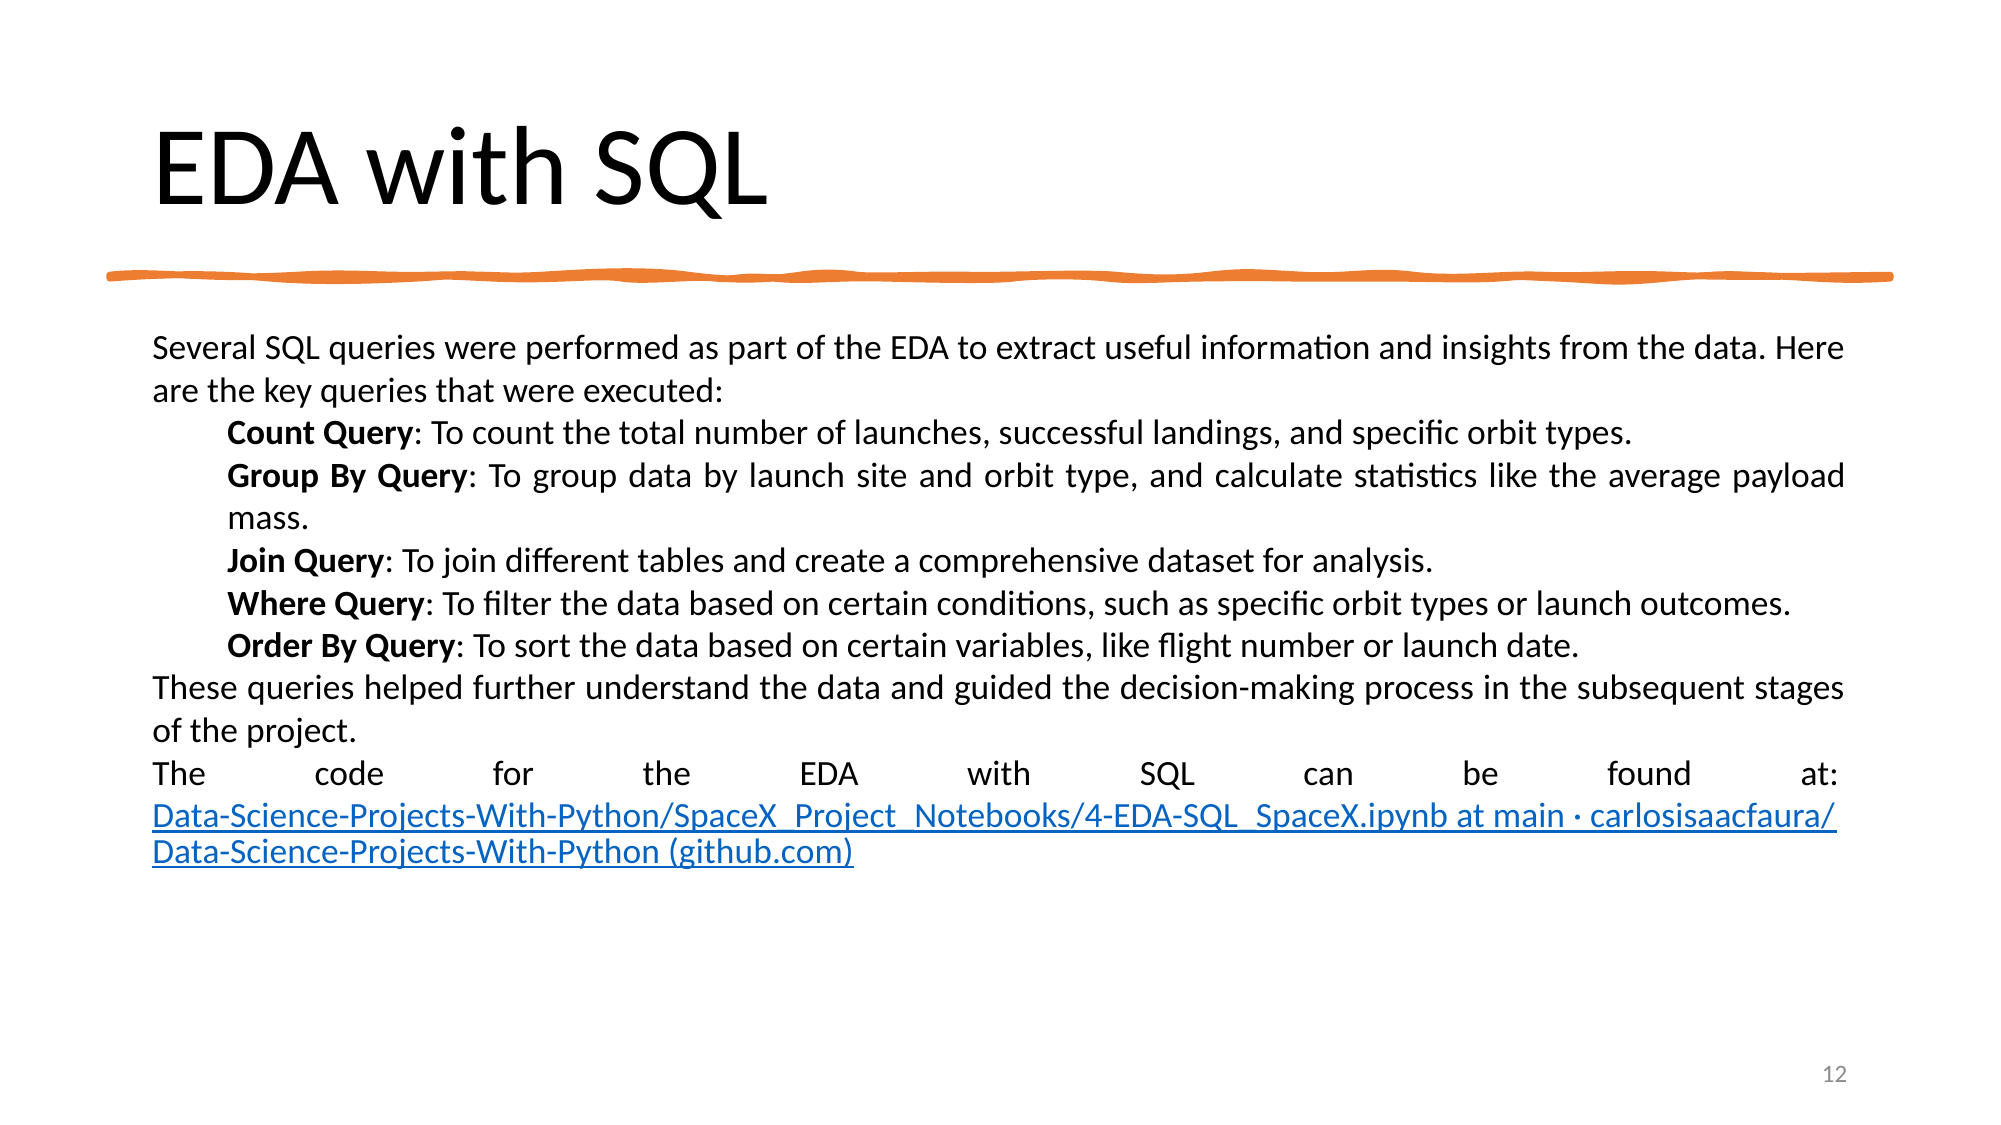

EDA with SQL

Several SQL queries were performed as part of the EDA to extract useful information and insights from the data. Here are the key queries that were executed:
Count Query: To count the total number of launches, successful landings, and specific orbit types.
Group By Query: To group data by launch site and orbit type, and calculate statistics like the average payload mass.
Join Query: To join different tables and create a comprehensive dataset for analysis.
Where Query: To filter the data based on certain conditions, such as specific orbit types or launch outcomes.
Order By Query: To sort the data based on certain variables, like flight number or launch date.
These queries helped further understand the data and guided the decision-making process in the subsequent stages of the project.
The code for the EDA with SQL can be found at: 
Data-Science-Projects-With-Python/SpaceX_Project_Notebooks/4-EDA-SQL_SpaceX.ipynb at main · carlosisaacfaura/Data-Science-Projects-With-Python (github.com)

12